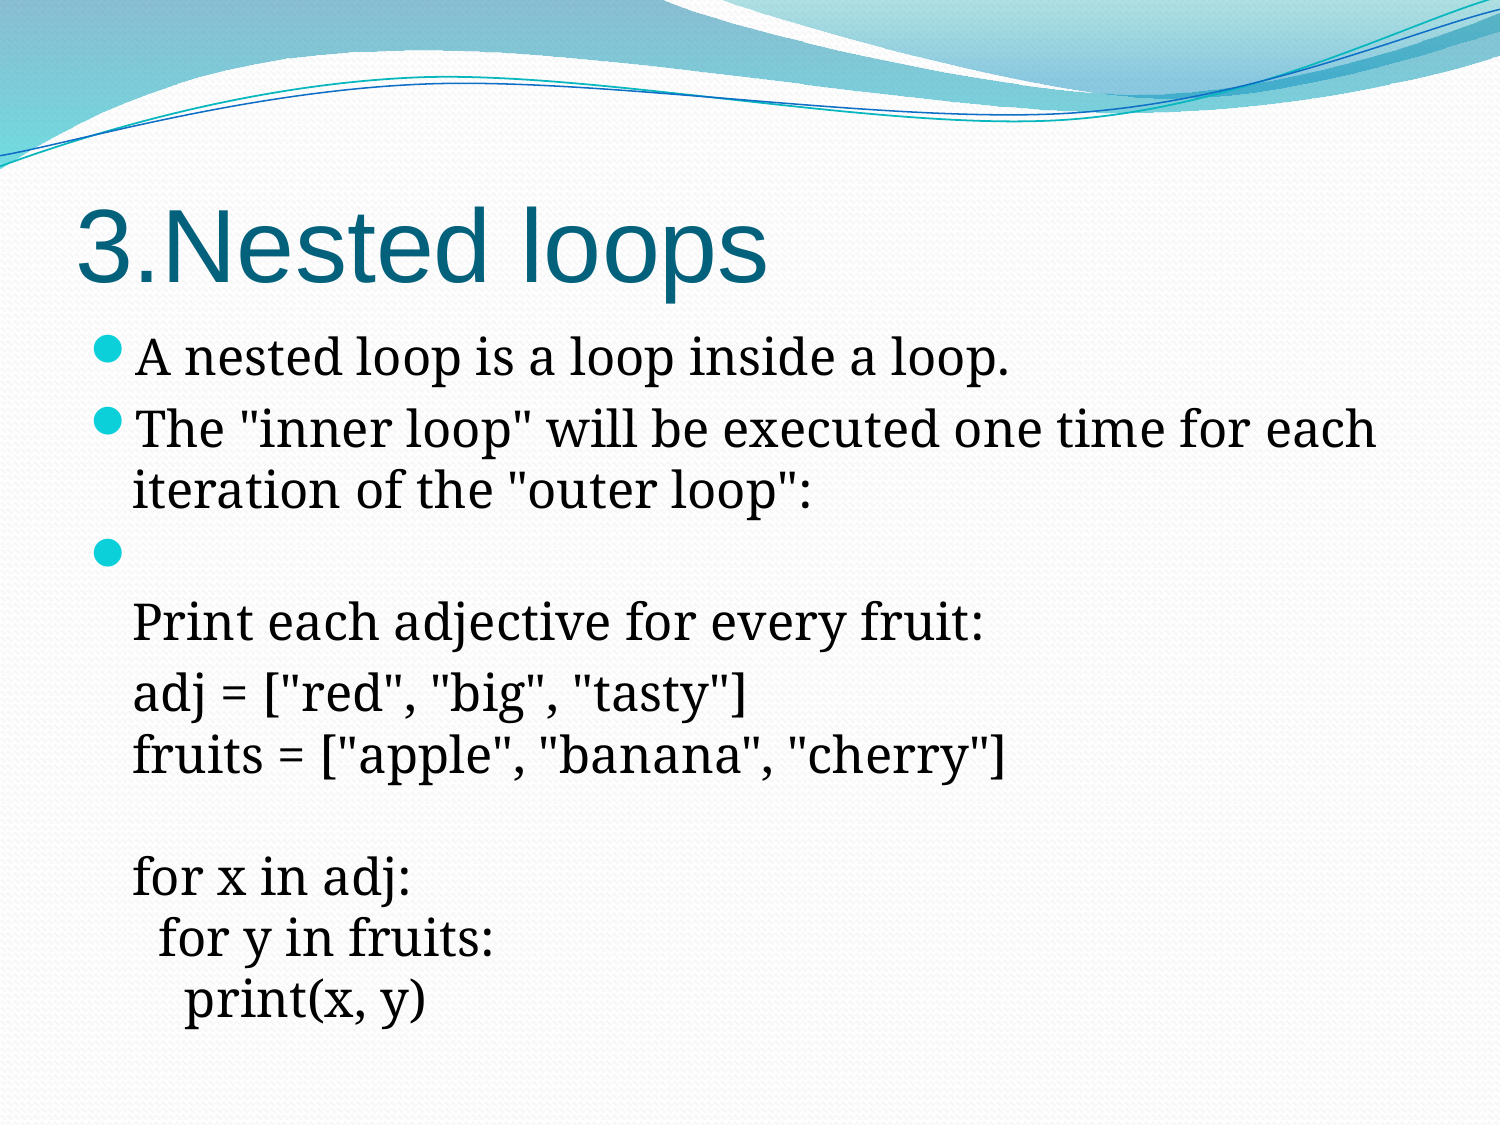

# 3.Nested loops
A nested loop is a loop inside a loop.
The "inner loop" will be executed one time for each iteration of the "outer loop":
Print each adjective for every fruit:
	adj = ["red", "big", "tasty"]
fruits = ["apple", "banana", "cherry"]
for x in adj:
  for y in fruits:
    print(x, y)